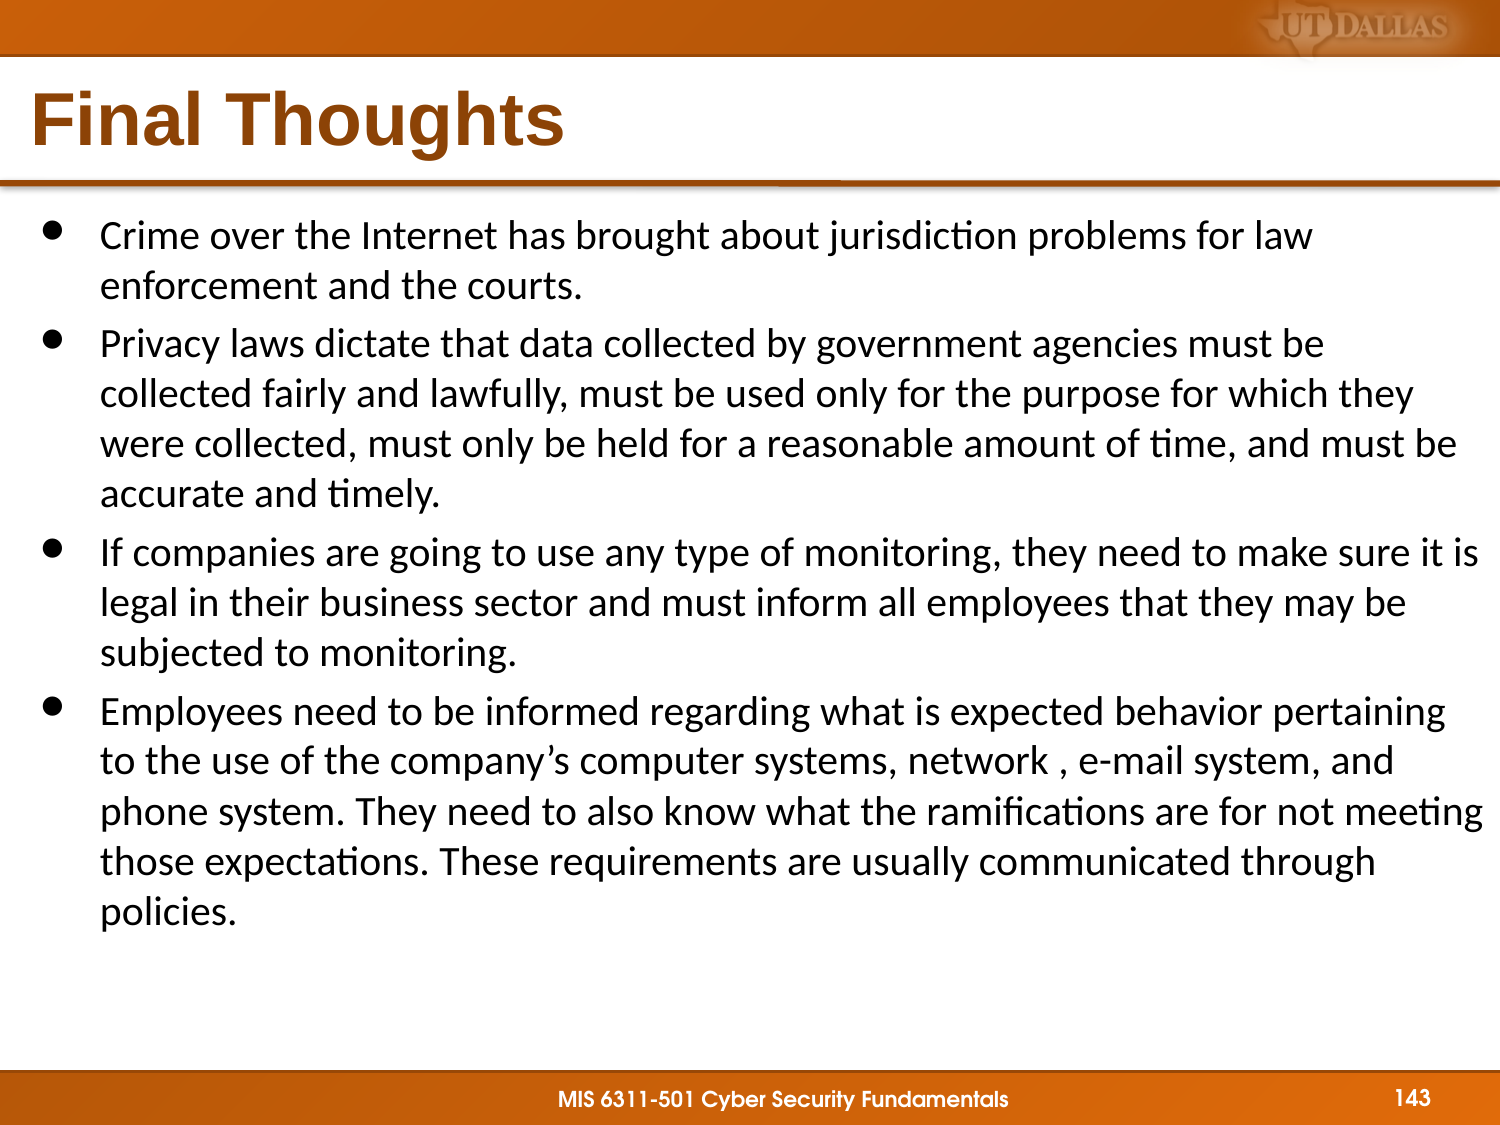

# Final Thoughts
Crime over the Internet has brought about jurisdiction problems for law enforcement and the courts.
Privacy laws dictate that data collected by government agencies must be collected fairly and lawfully, must be used only for the purpose for which they were collected, must only be held for a reasonable amount of time, and must be accurate and timely.
If companies are going to use any type of monitoring, they need to make sure it is legal in their business sector and must inform all employees that they may be subjected to monitoring.
Employees need to be informed regarding what is expected behavior pertaining to the use of the company’s computer systems, network , e-mail system, and phone system. They need to also know what the ramifications are for not meeting those expectations. These requirements are usually communicated through policies.
143